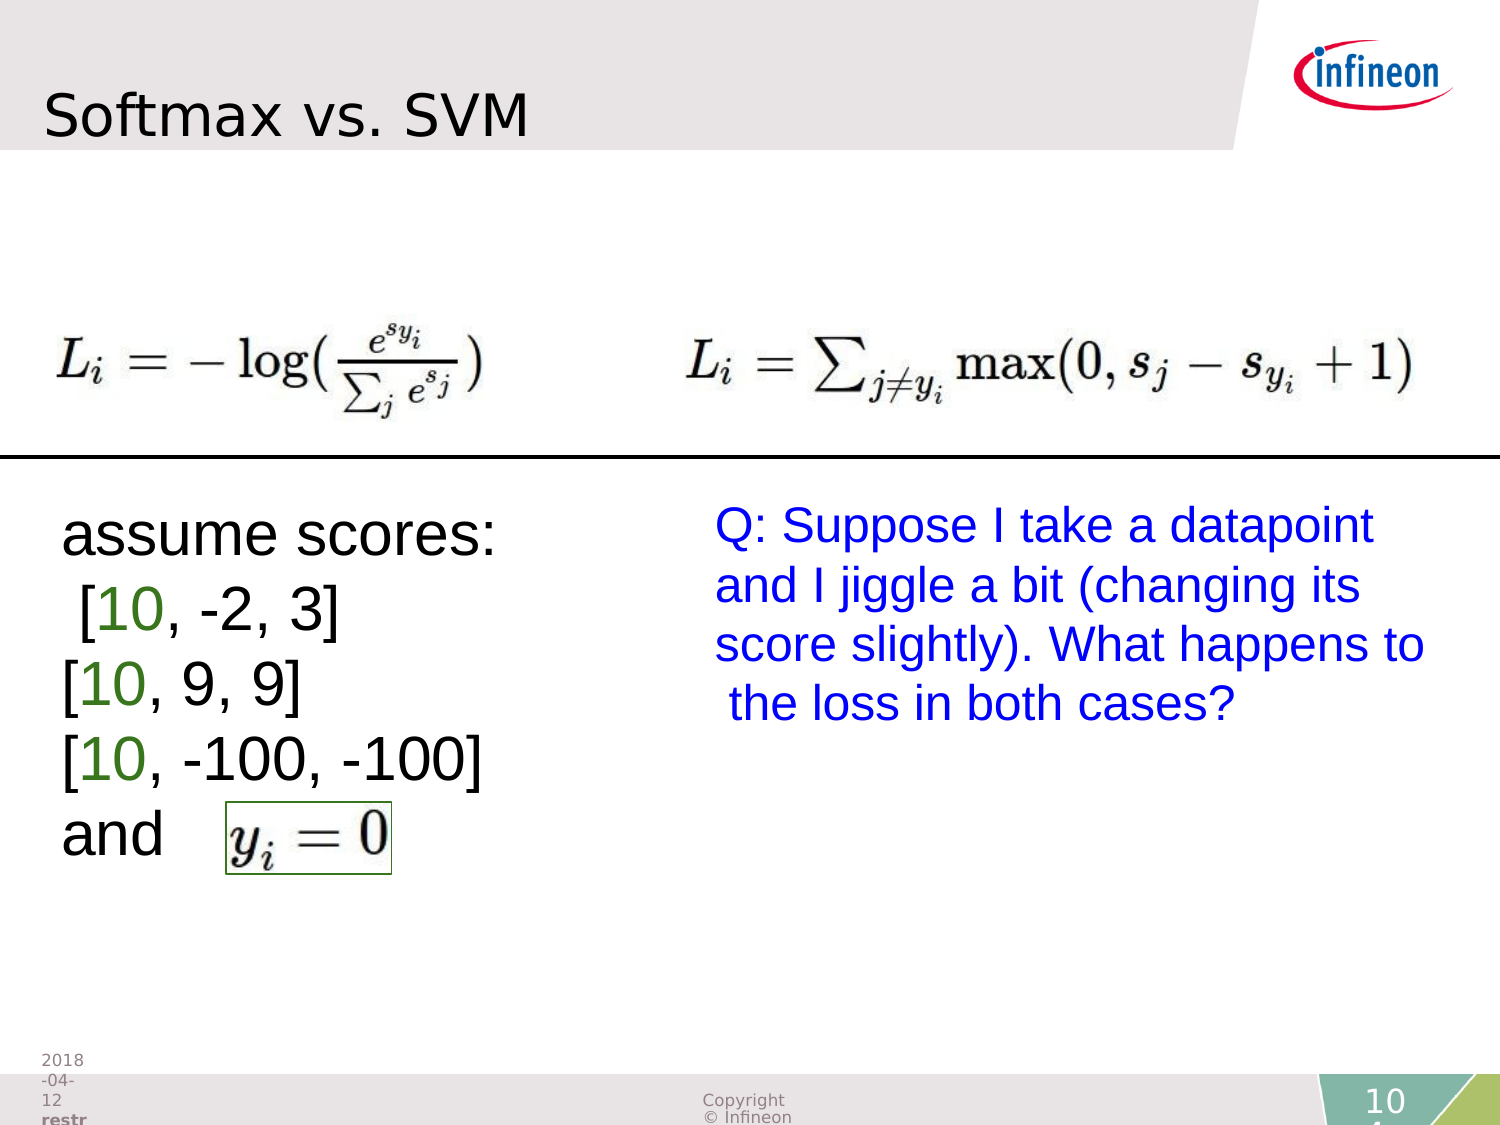

#
Softmax vs. SVM

Q: Suppose I take a datapoint  and I jiggle a bit (changing its  score slightly). What happens to  the loss in both cases?
assume scores:  [10, -2, 3]
[10, 9, 9]
[10, -100, -100]
and

Fei-Fei Li & Justin Johnson & Serena Yeung
2018-04-12   restricted
Copyright © Infineon Technologies AG 2018. All rights reserved.
104